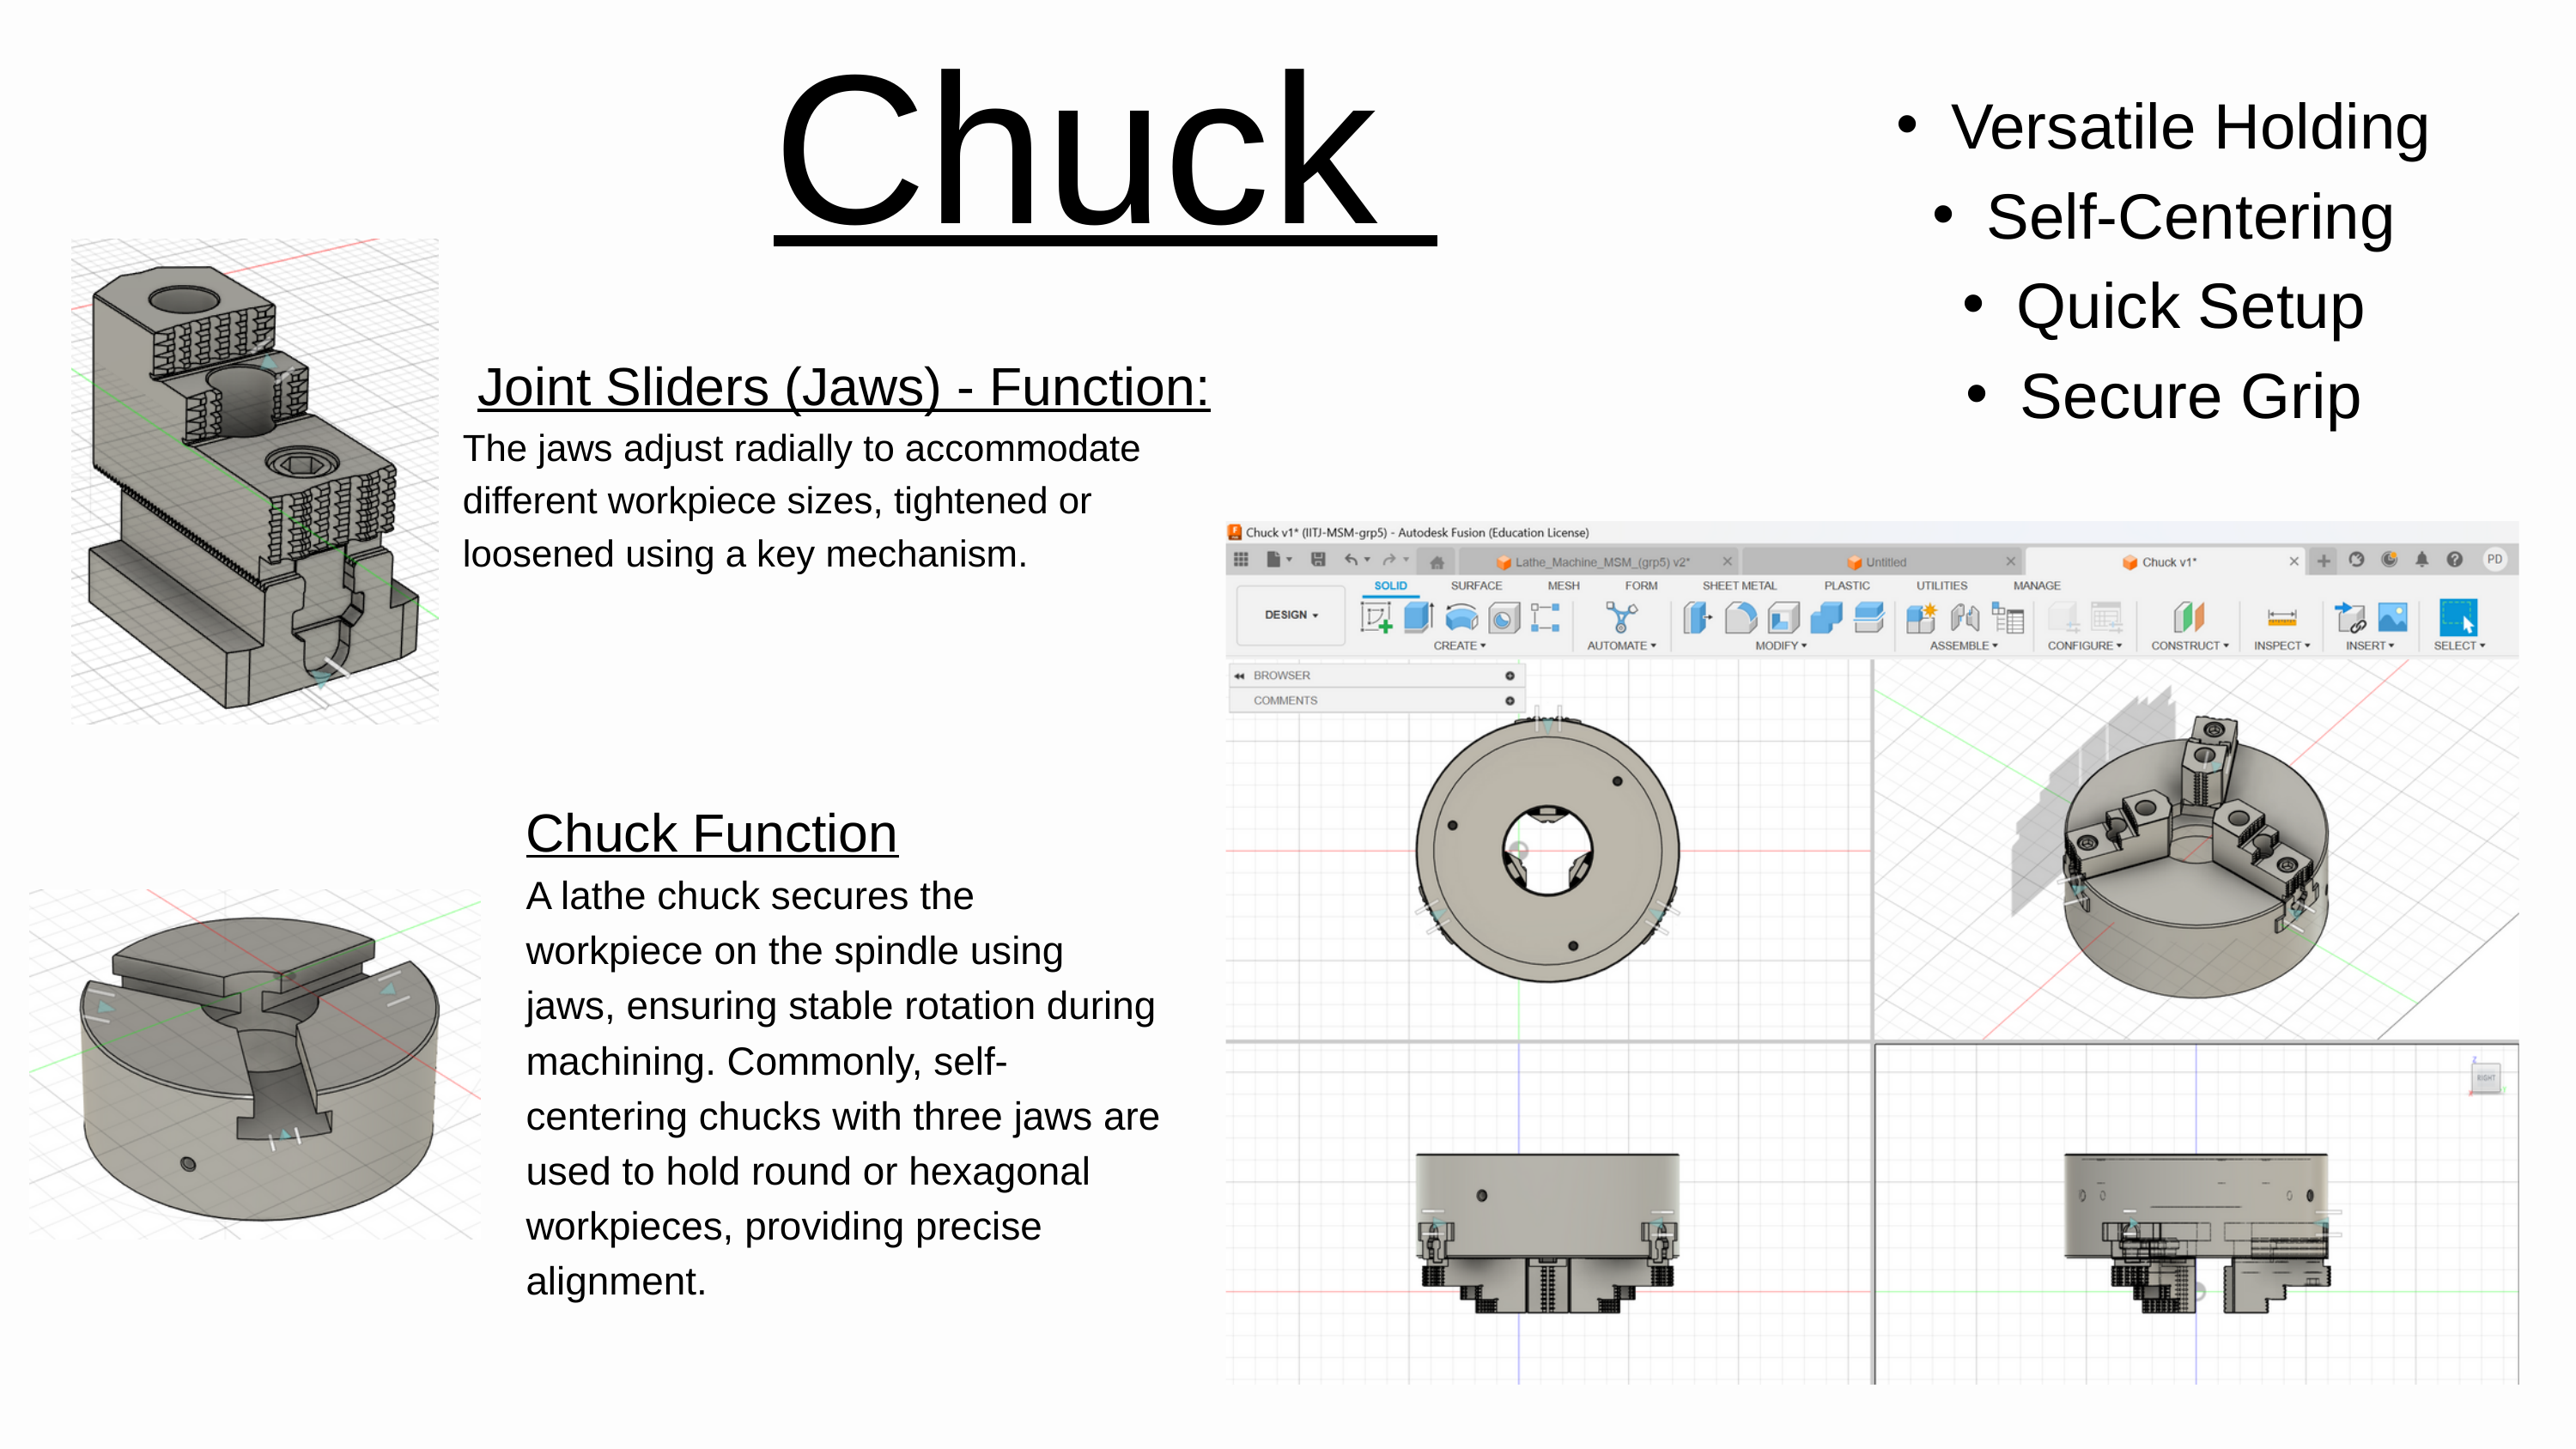

Chuck
Versatile Holding
Self-Centering
Quick Setup
Secure Grip

Joint Sliders (Jaws) - Function:
The jaws adjust radially to accommodate different workpiece sizes, tightened or loosened using a key mechanism.

Chuck Function
A lathe chuck secures the workpiece on the spindle using jaws, ensuring stable rotation during machining. Commonly, self-centering chucks with three jaws are used to hold round or hexagonal workpieces, providing precise alignment.